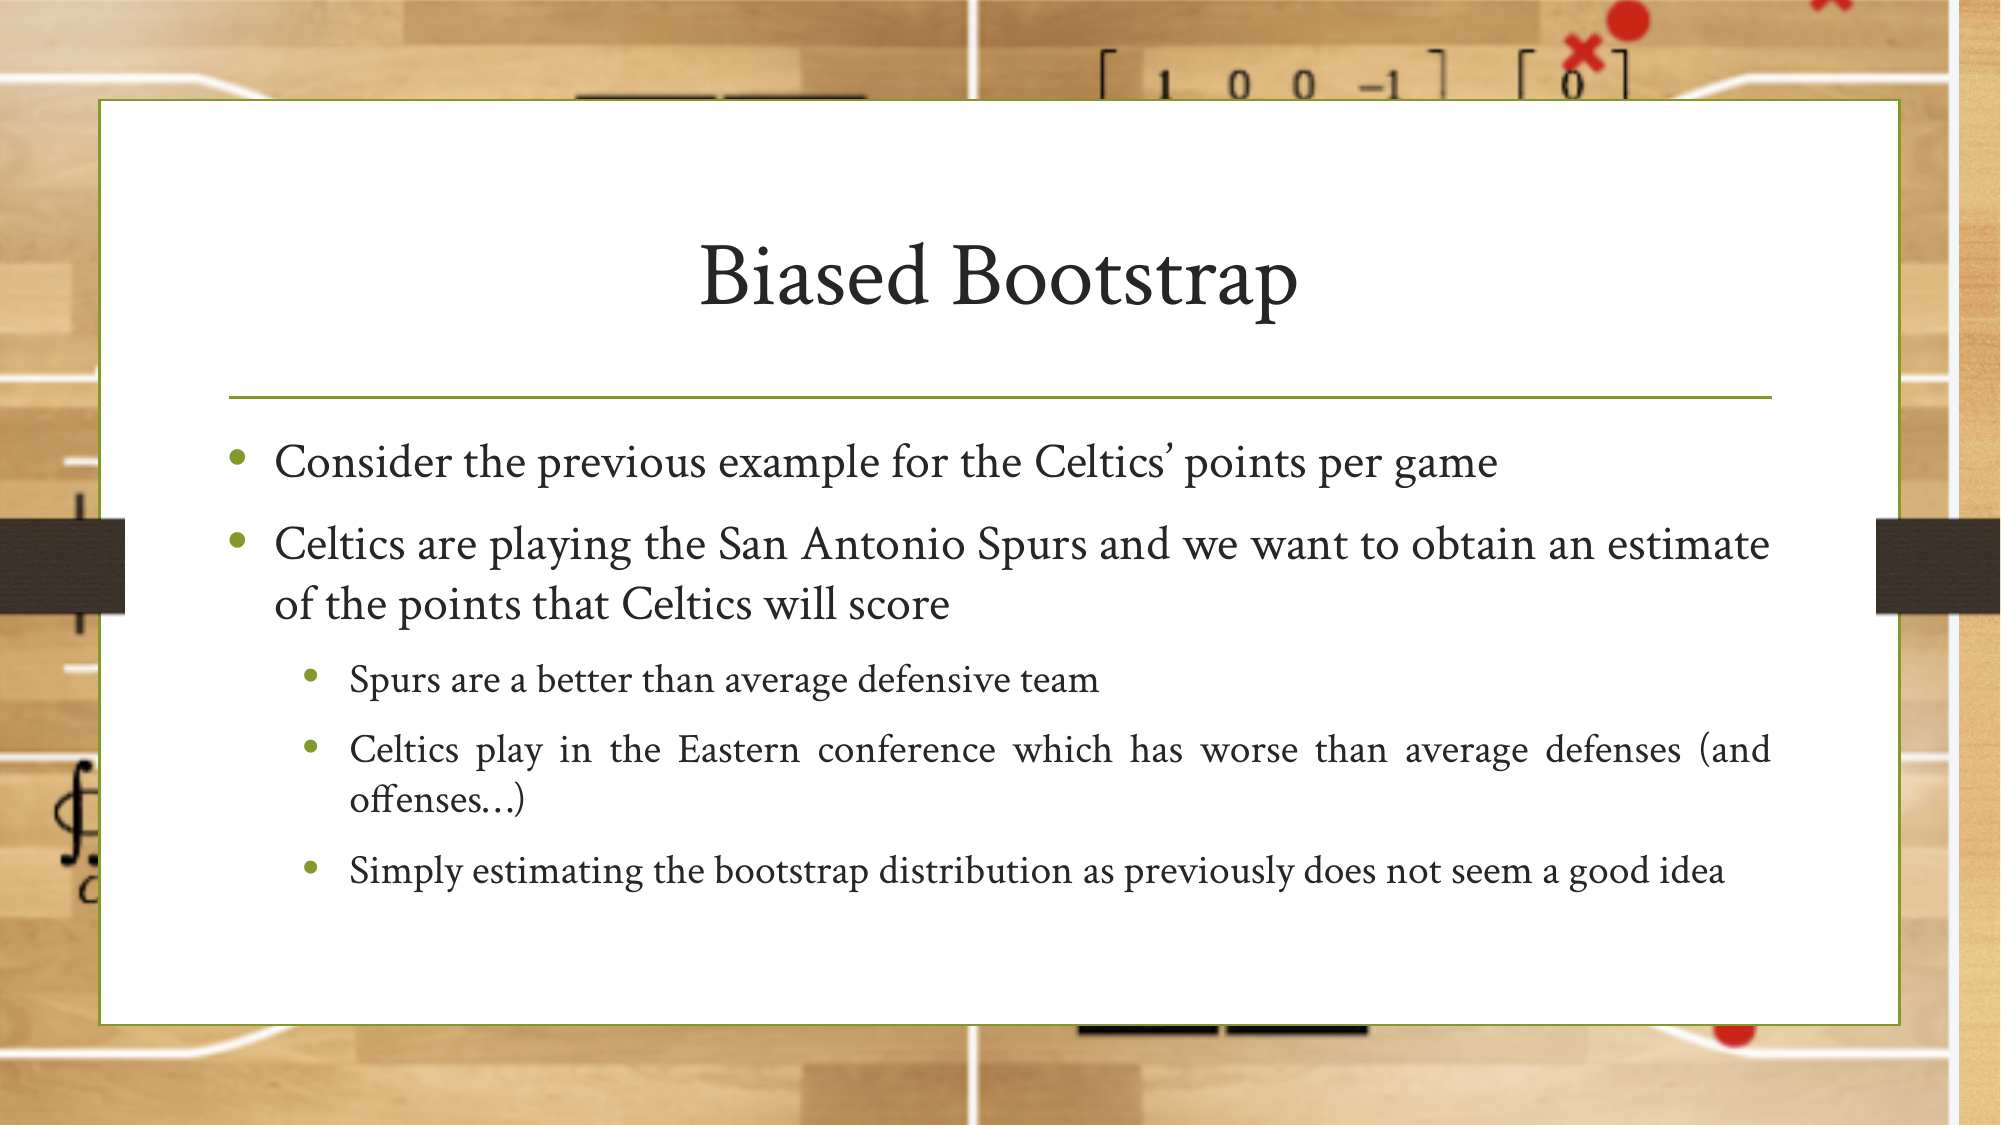

# Biased Bootstrap
Consider the previous example for the Celtics’ points per game
Celtics are playing the San Antonio Spurs and we want to obtain an estimate of the points that Celtics will score
Spurs are a better than average defensive team
Celtics play in the Eastern conference which has worse than average defenses (and offenses…)
Simply estimating the bootstrap distribution as previously does not seem a good idea